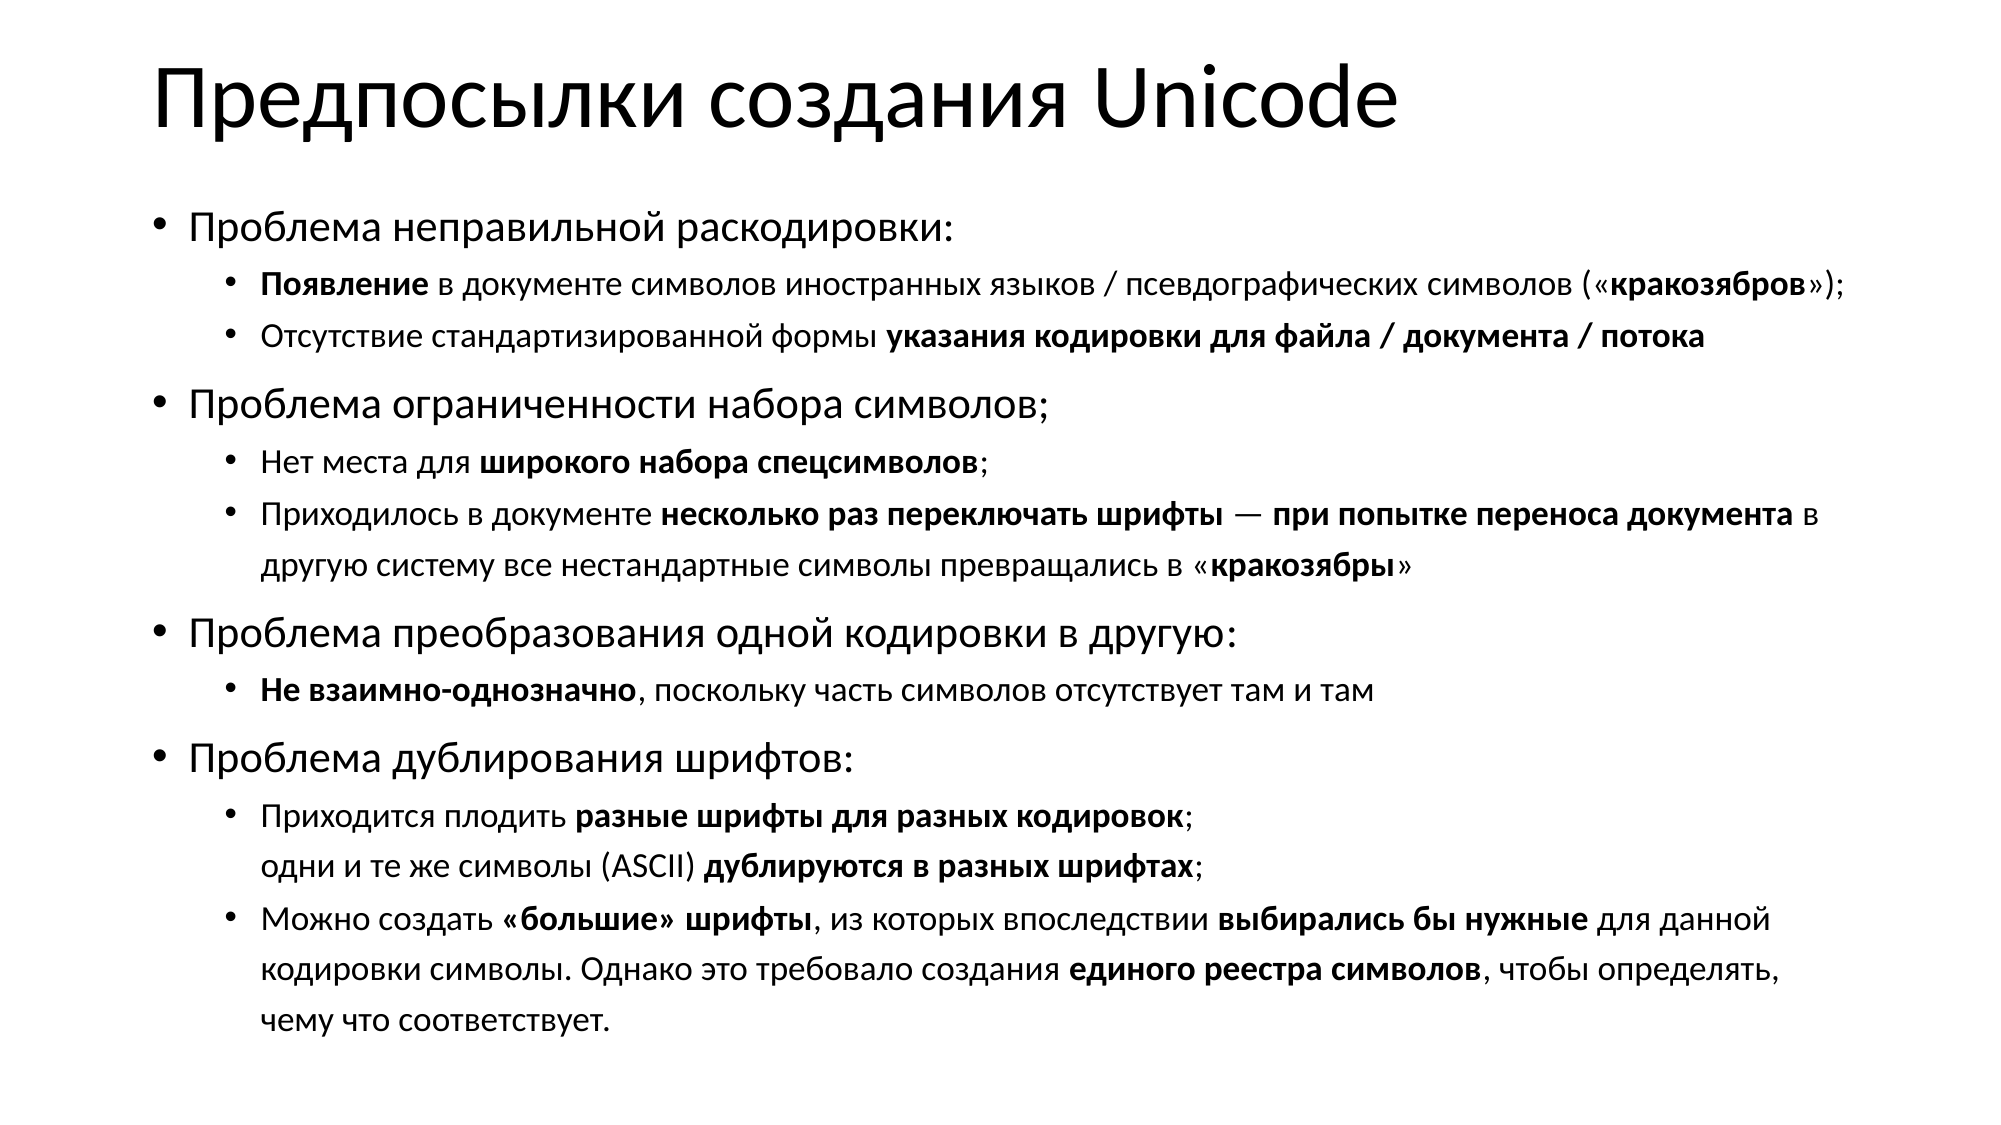

# Предпосылки создания Unicode
Проблема неправильной раскодировки:
Появление в документе символов иностранных языков / псевдографических символов («кракозябров»);
Отсутствие стандартизированной формы указания кодировки для файла / документа / потока
Проблема ограниченности набора символов;
Нет места для широкого набора спецсимволов;
Приходилось в документе несколько раз переключать шрифты — при попытке переноса документа в другую систему все нестандартные символы превращались в «кракозябры»
Проблема преобразования одной кодировки в другую:
Не взаимно-однозначно, поскольку часть символов отсутствует там и там
Проблема дублирования шрифтов:
Приходится плодить разные шрифты для разных кодировок;
одни и те же символы (ASCII) дублируются в разных шрифтах;
Можно создать «большие» шрифты, из которых впоследствии выбирались бы нужные для данной кодировки символы. Однако это требовало создания единого реестра символов, чтобы определять, чему что соответствует.